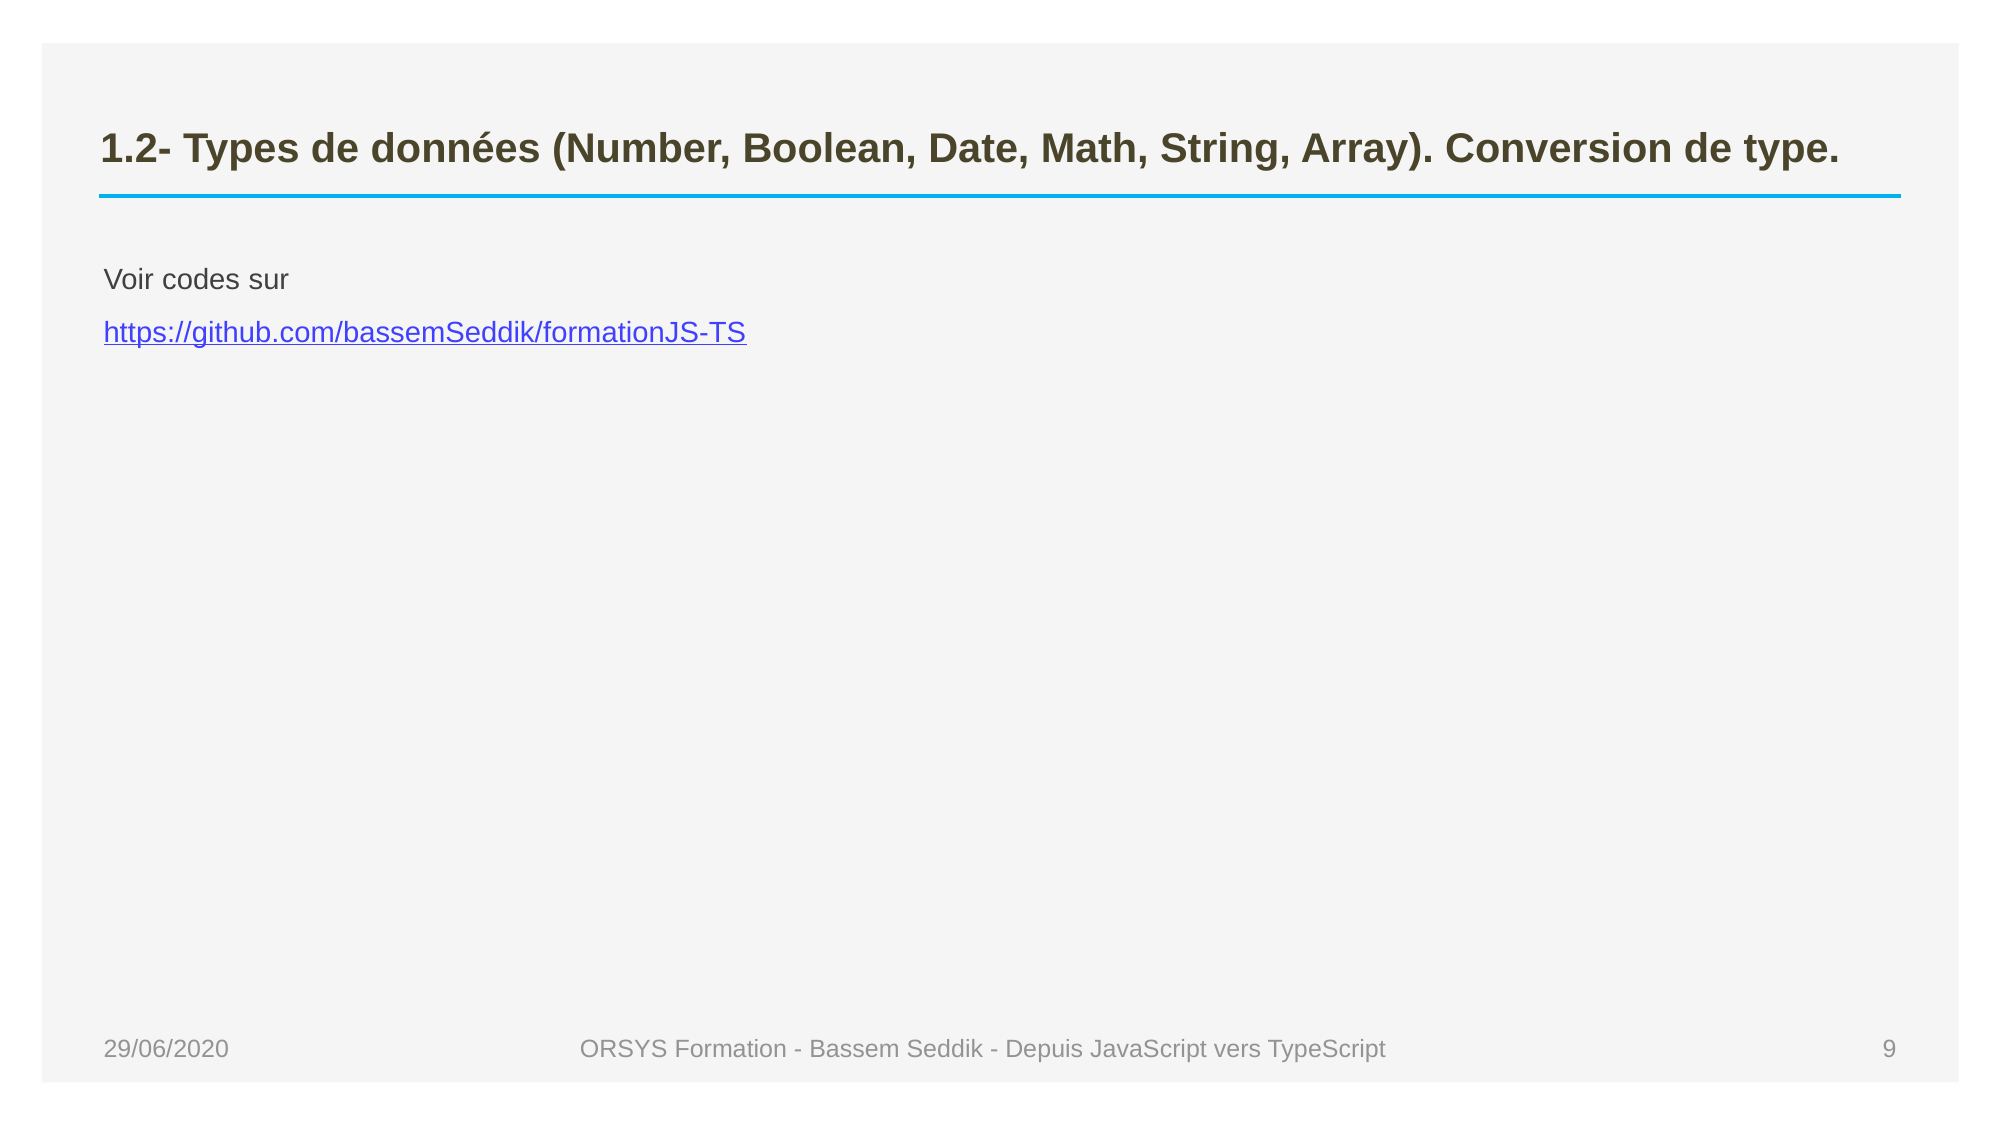

# 1.2- Types de données (Number, Boolean, Date, Math, String, Array). Conversion de type.
Voir codes sur
https://github.com/bassemSeddik/formationJS-TS

29/06/2020
ORSYS Formation - Bassem Seddik - Depuis JavaScript vers TypeScript
9